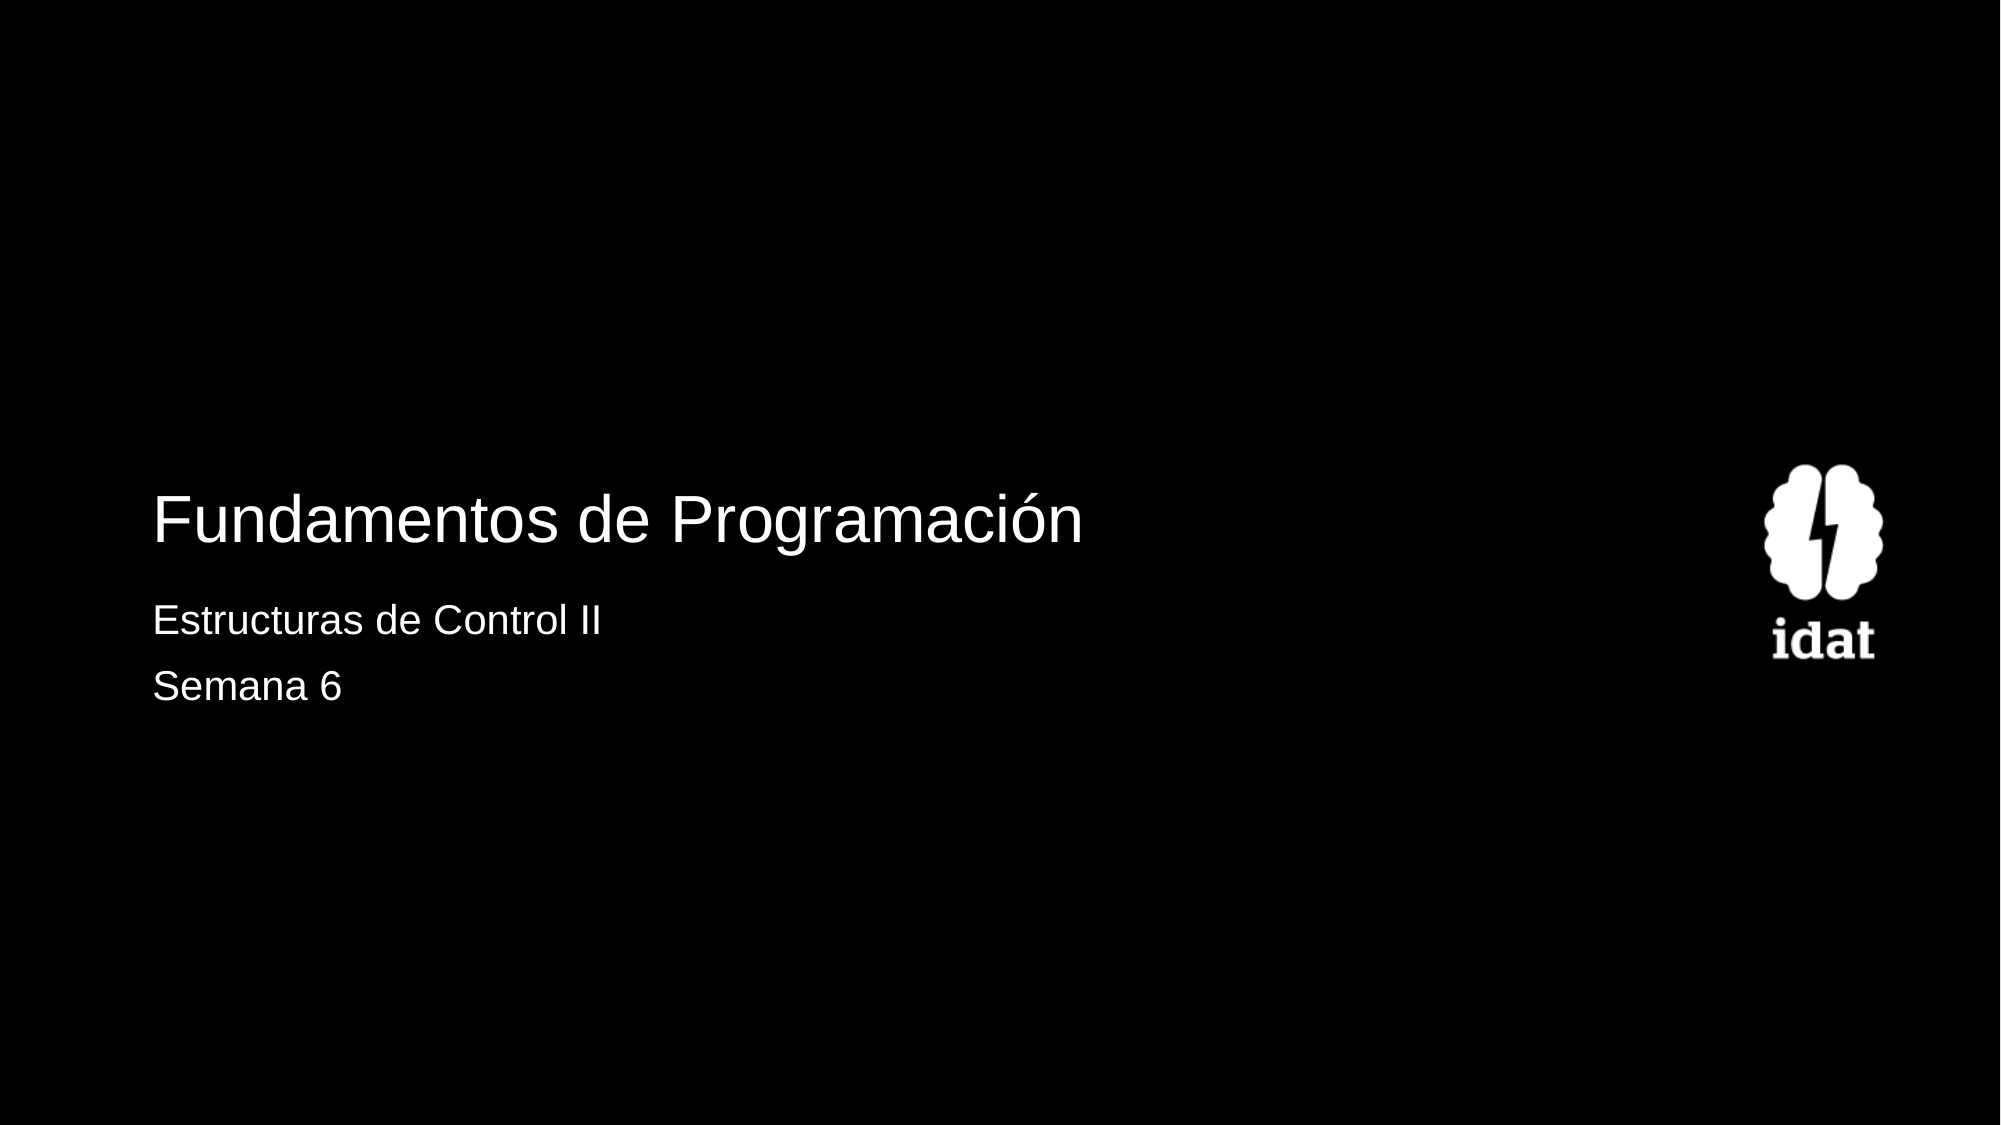

# Fundamentos de Programación
Estructuras de Control II
Semana 6